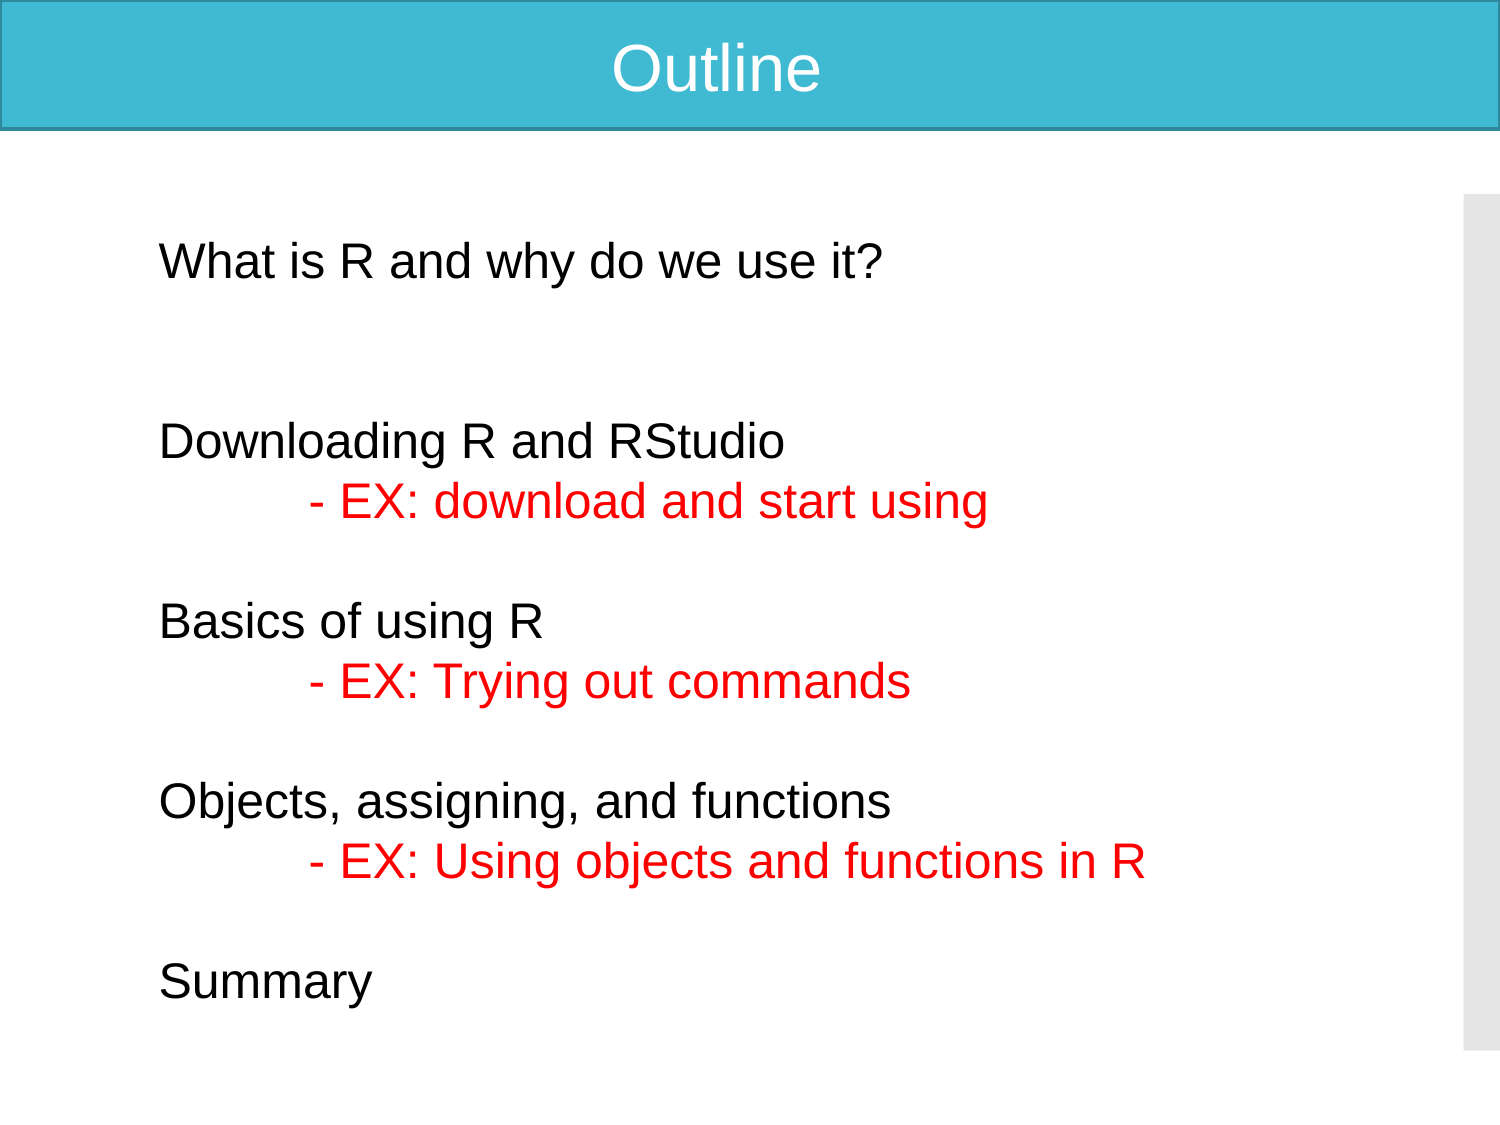

Outline

What is R and why do we use it?

Downloading R and RStudio
	- EX: download and start using

Basics of using R
	- EX: Trying out commands

Objects, assigning, and functions
	- EX: Using objects and functions in R

Summary